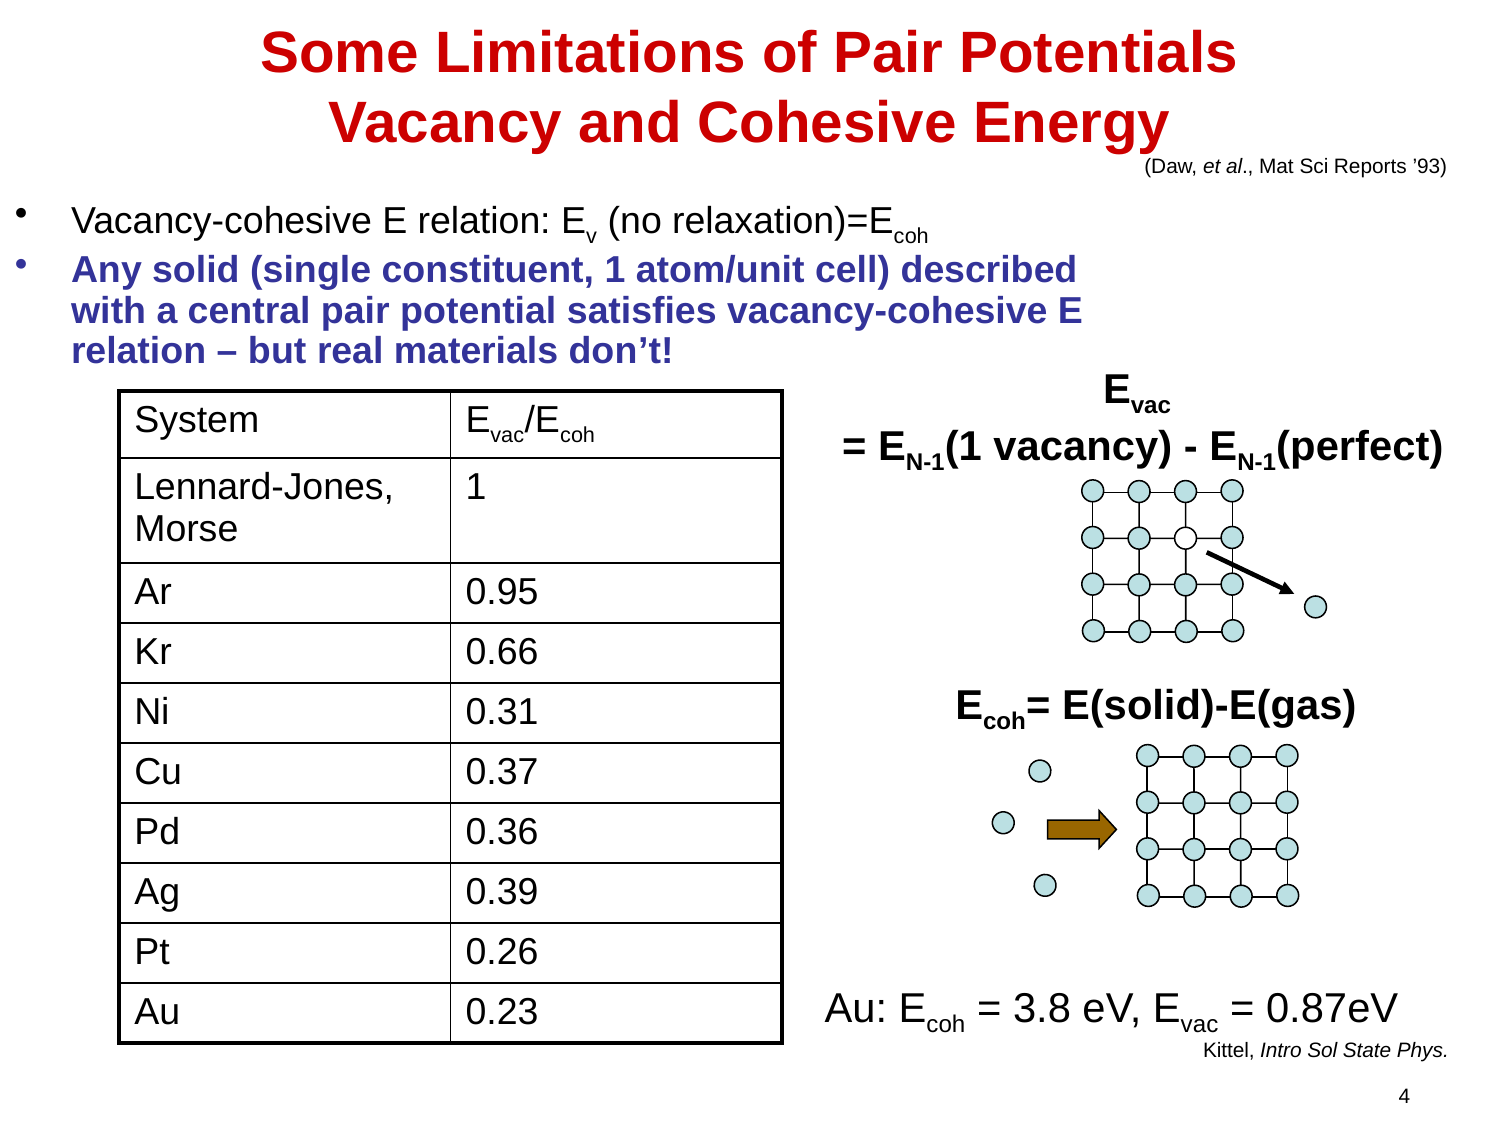

# Some Limitations of Pair Potentials Vacancy and Cohesive Energy
(Daw, et al., Mat Sci Reports ’93)
Vacancy-cohesive E relation: Ev (no relaxation)=Ecoh
Any solid (single constituent, 1 atom/unit cell) described with a central pair potential satisfies vacancy-cohesive E relation – but real materials don’t!

Evac
= EN-1(1 vacancy) - EN-1(perfect)
| System | Evac/Ecoh |
| --- | --- |
| Lennard-Jones, Morse | 1 |
| Ar | 0.95 |
| Kr | 0.66 |
| Ni | 0.31 |
| Cu | 0.37 |
| Pd | 0.36 |
| Ag | 0.39 |
| Pt | 0.26 |
| Au | 0.23 |

Ecoh= E(solid)-E(gas)

Au: Ecoh = 3.8 eV, Evac = 0.87eV
Kittel, Intro Sol State Phys.

4